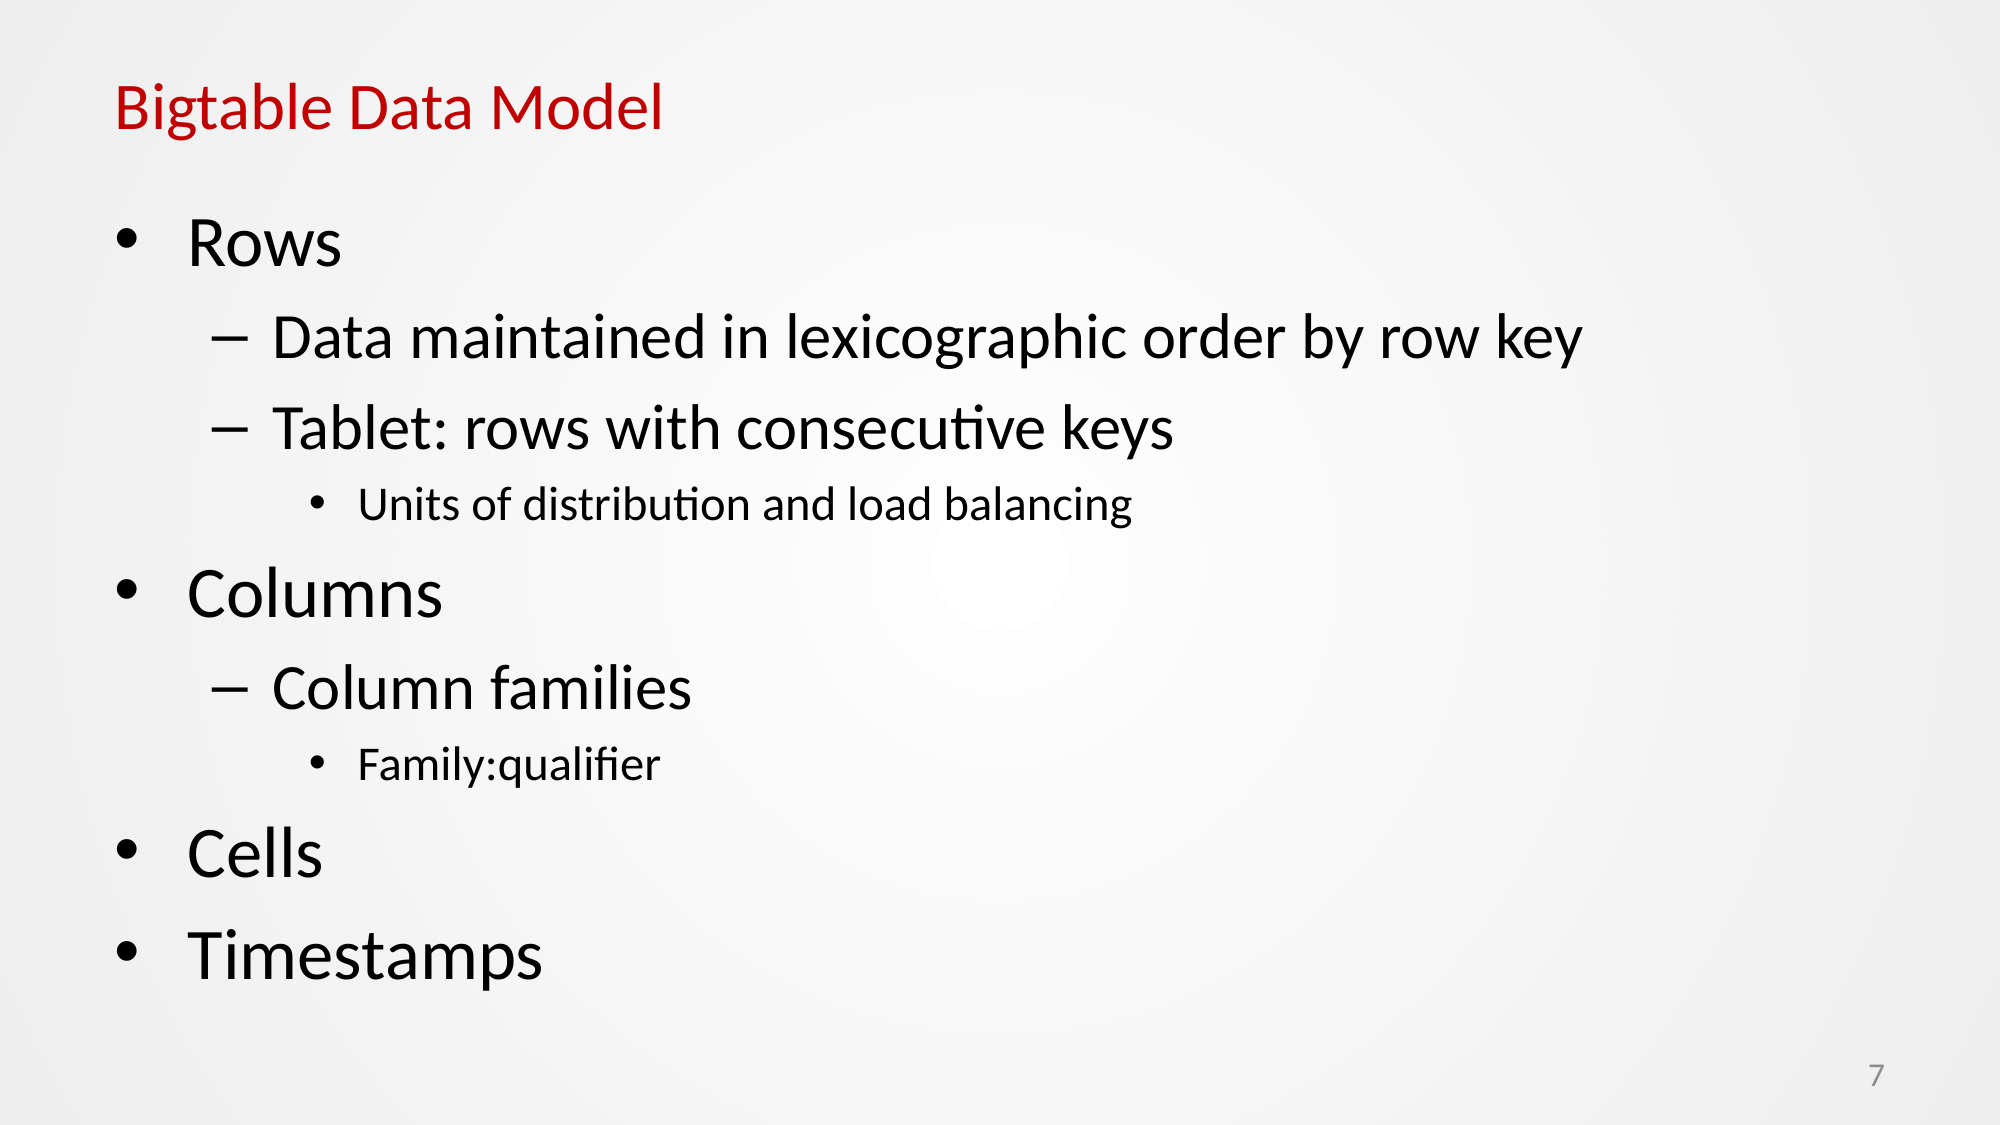

# Bigtable Data Model
Rows
Data maintained in lexicographic order by row key
Tablet: rows with consecutive keys
Units of distribution and load balancing
Columns
Column families
Family:qualifier
Cells
Timestamps
7